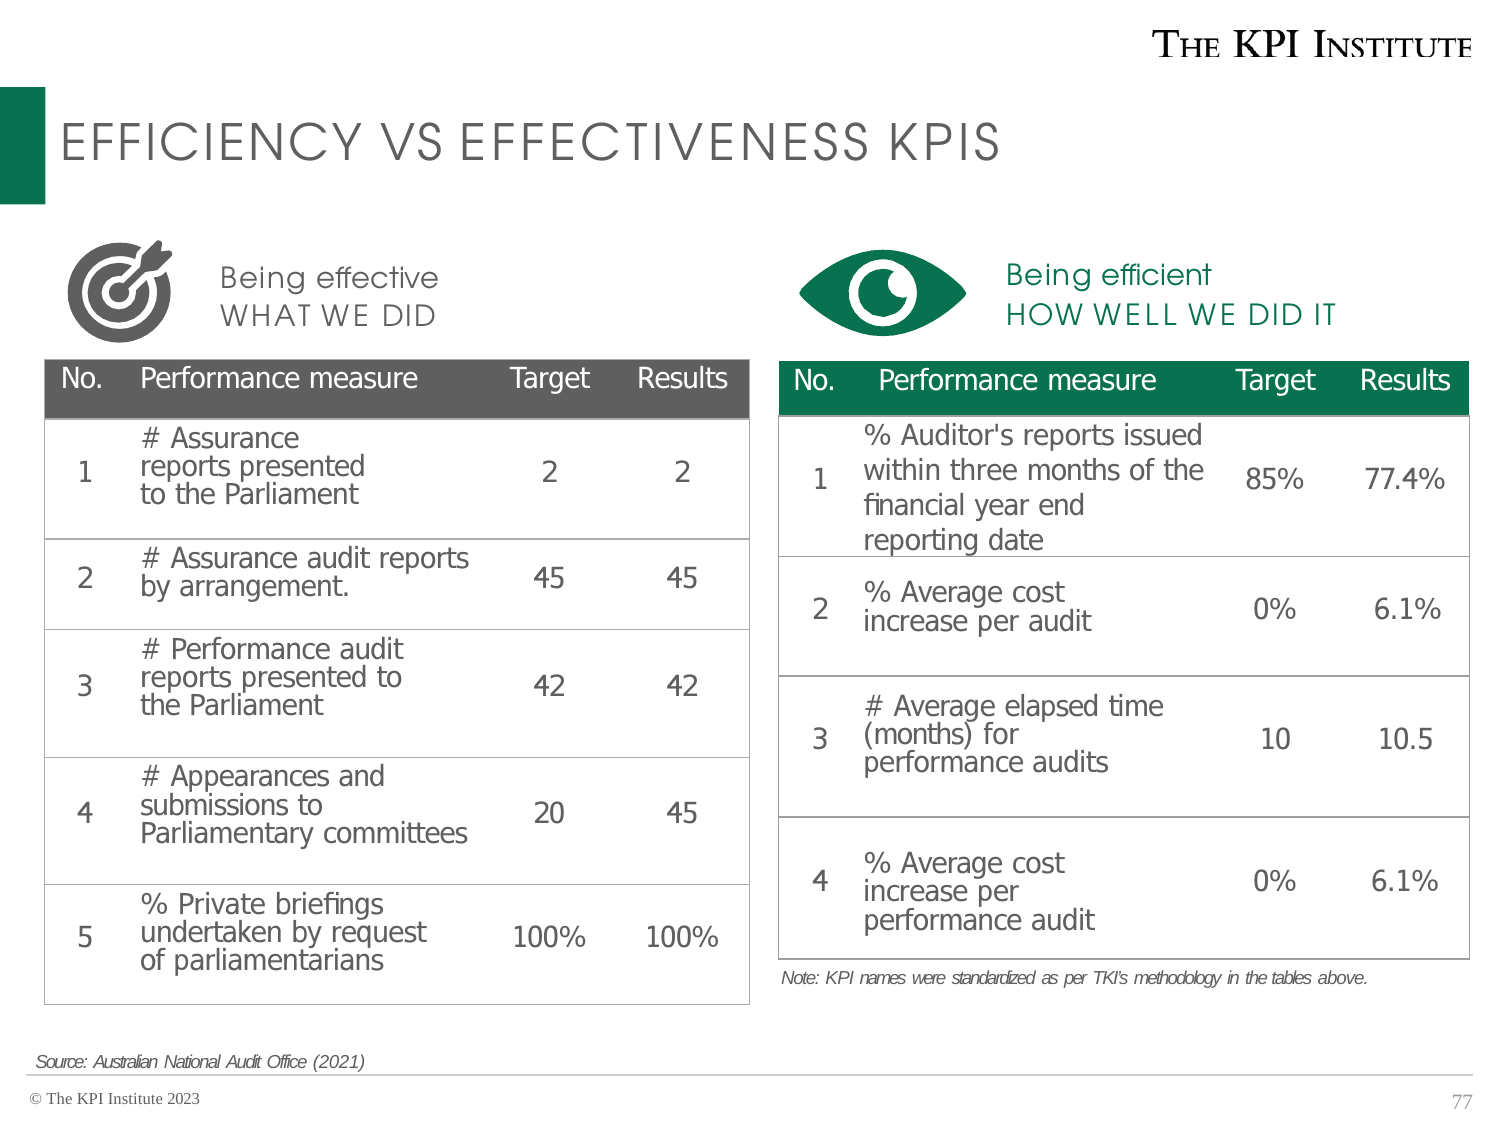

# EFFICIENCY VS EFFECTIVENESS KPIS

Being efficient
HOW WELL WE DID IT

Being effective WHAT WE DID
| No. | Performance measure | Target | Results |
| --- | --- | --- | --- |
| 1 | # Assurance reports presented to the Parliament | 2 | 2 |
| 2 | # Assurance audit reports by arrangement. | 45 | 45 |
| 3 | # Performance audit reports presented to the Parliament | 42 | 42 |
| 4 | # Appearances and submissions to Parliamentary committees | 20 | 45 |
| 5 | % Private briefings undertaken by request of parliamentarians | 100% | 100% |
| No. | Performance measure | Target | Results |
| --- | --- | --- | --- |
| 1 | % Auditor's reports issued within three months of the financial year end reporting date | 85% | 77.4% |
| 2 | % Average cost increase per audit | 0% | 6.1% |
| 3 | # Average elapsed time (months) for performance audits | 10 | 10.5 |
| 4 | % Average cost increase per performance audit | 0% | 6.1% |
Note: KPI names were standardized as per TKI’s methodology in the tables above.
77
Source: Australian National Audit Office (2021)
© The KPI Institute 2023